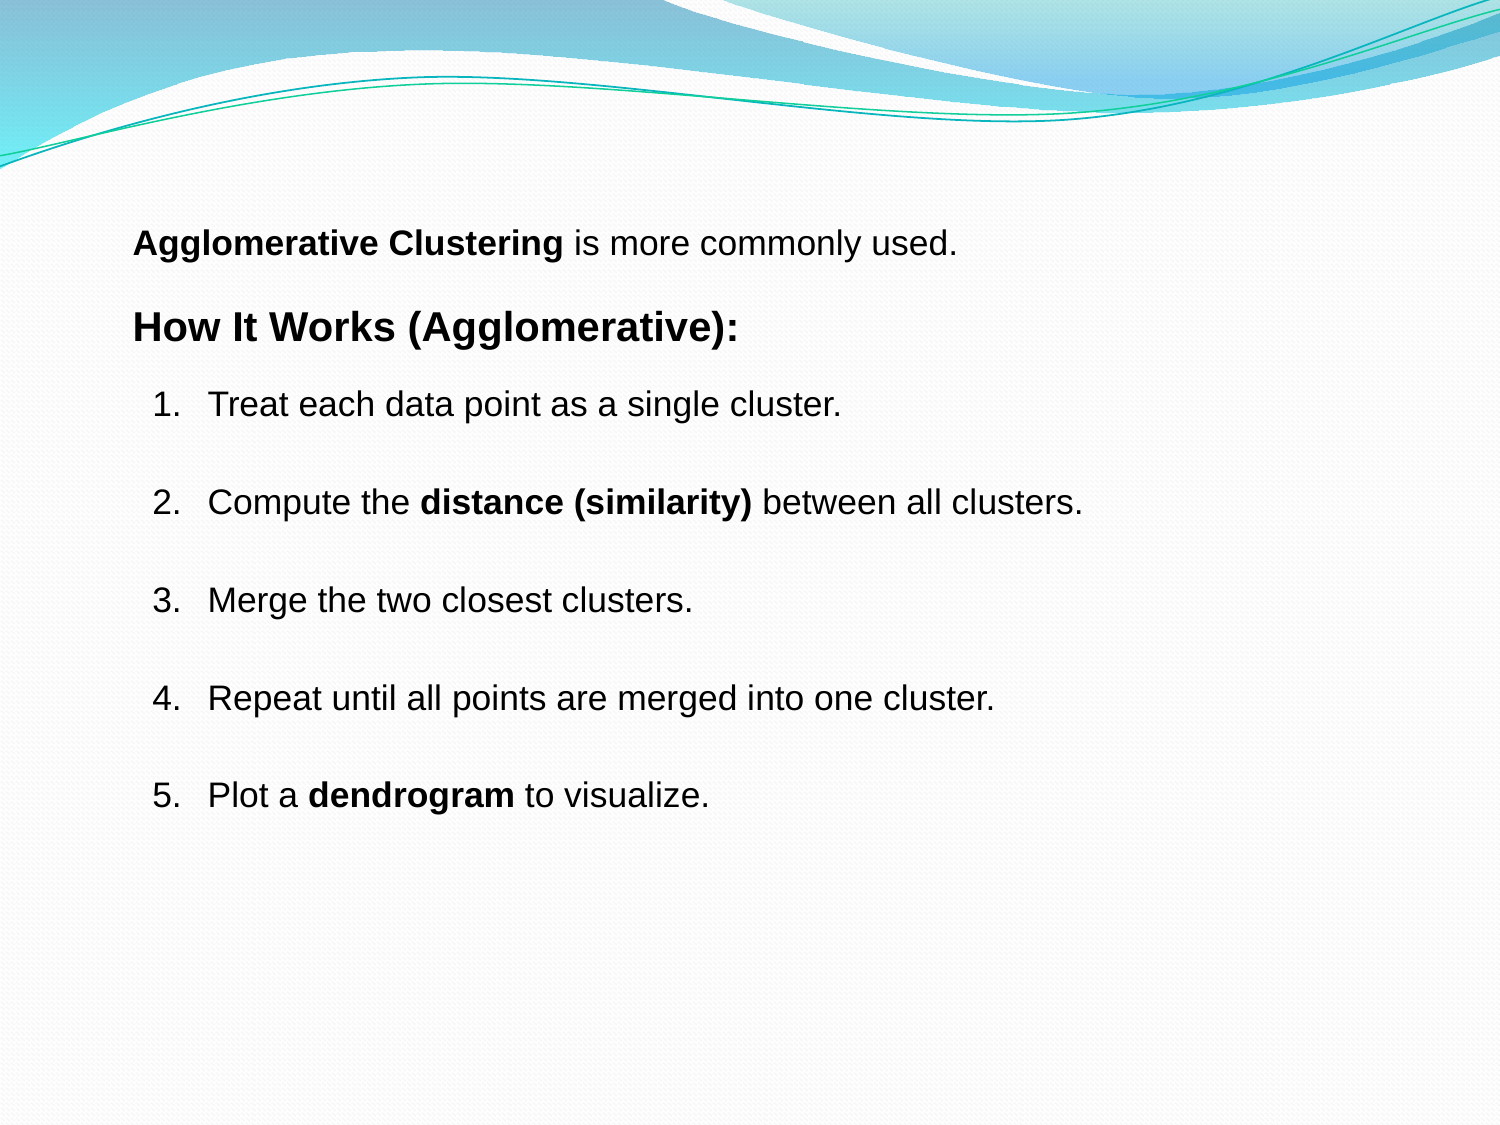

Agglomerative Clustering is more commonly used.
How It Works (Agglomerative):
Treat each data point as a single cluster.
Compute the distance (similarity) between all clusters.
Merge the two closest clusters.
Repeat until all points are merged into one cluster.
Plot a dendrogram to visualize.